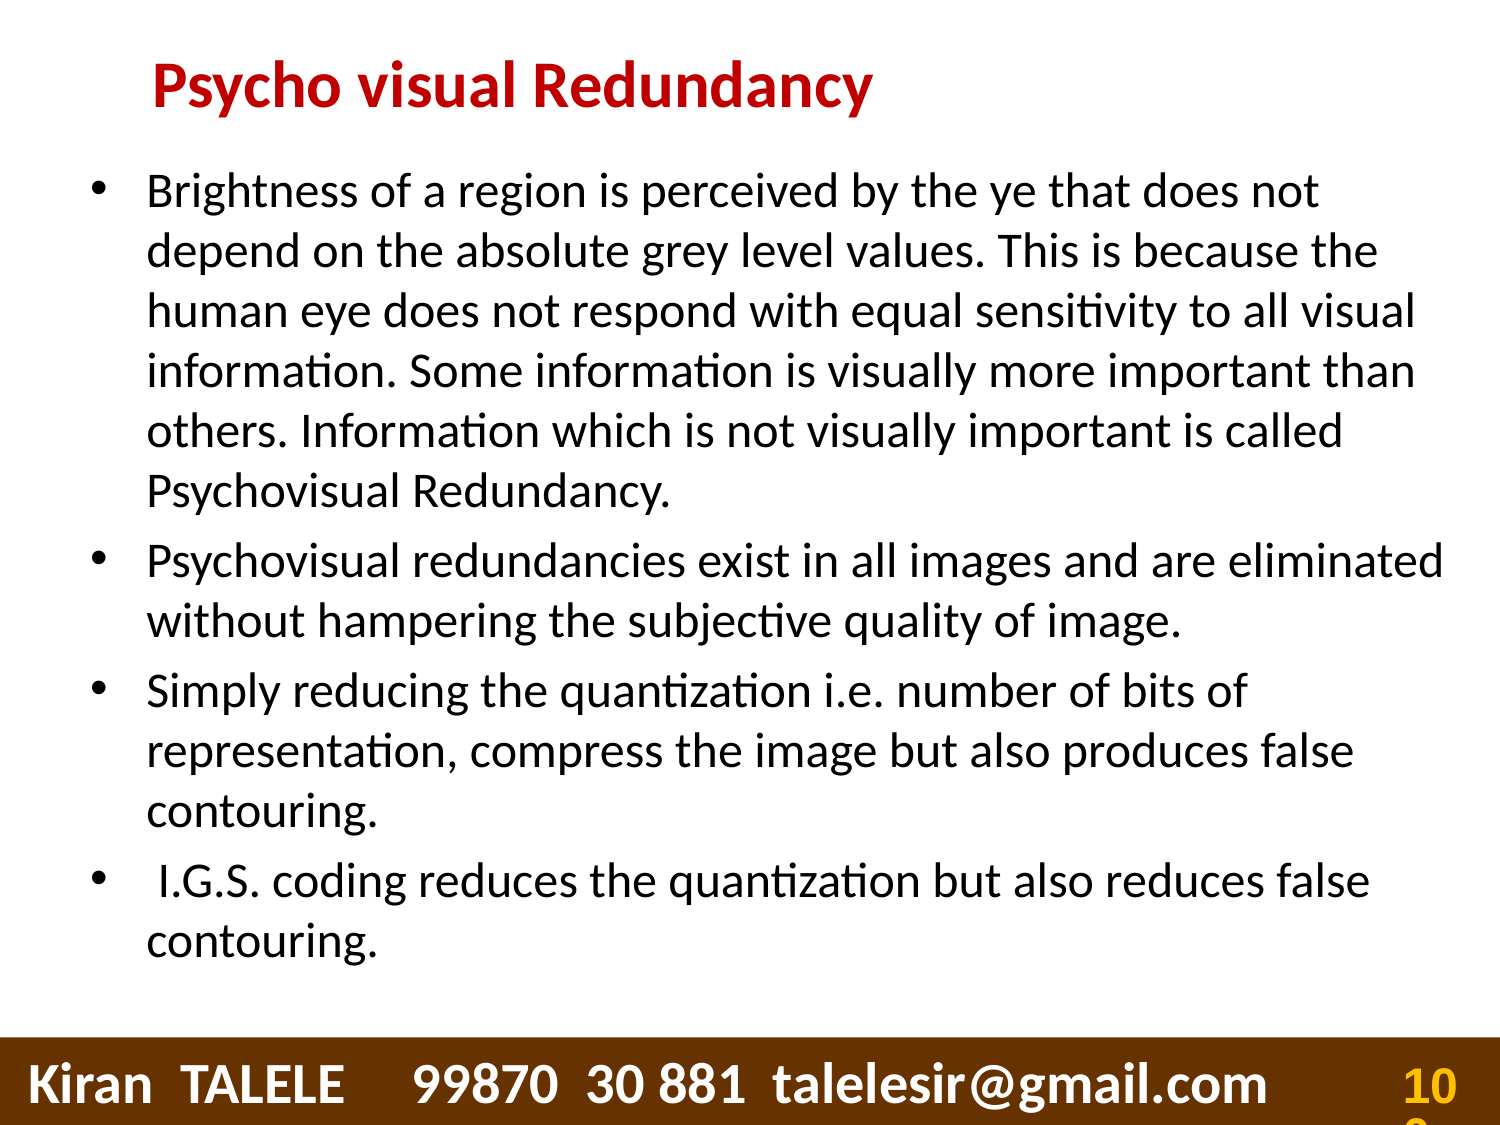

# Psycho visual Redundancy
Brightness of a region is perceived by the ye that does not depend on the absolute grey level values. This is because the human eye does not respond with equal sensitivity to all visual information. Some information is visually more important than others. Information which is not visually important is called Psychovisual Redundancy.
Psychovisual redundancies exist in all images and are eliminated without hampering the subjective quality of image.
Simply reducing the quantization i.e. number of bits of representation, compress the image but also produces false contouring.
 I.G.S. coding reduces the quantization but also reduces false contouring.
 Kiran  TALELE     99870  30 881  talelesir@gmail.com
100